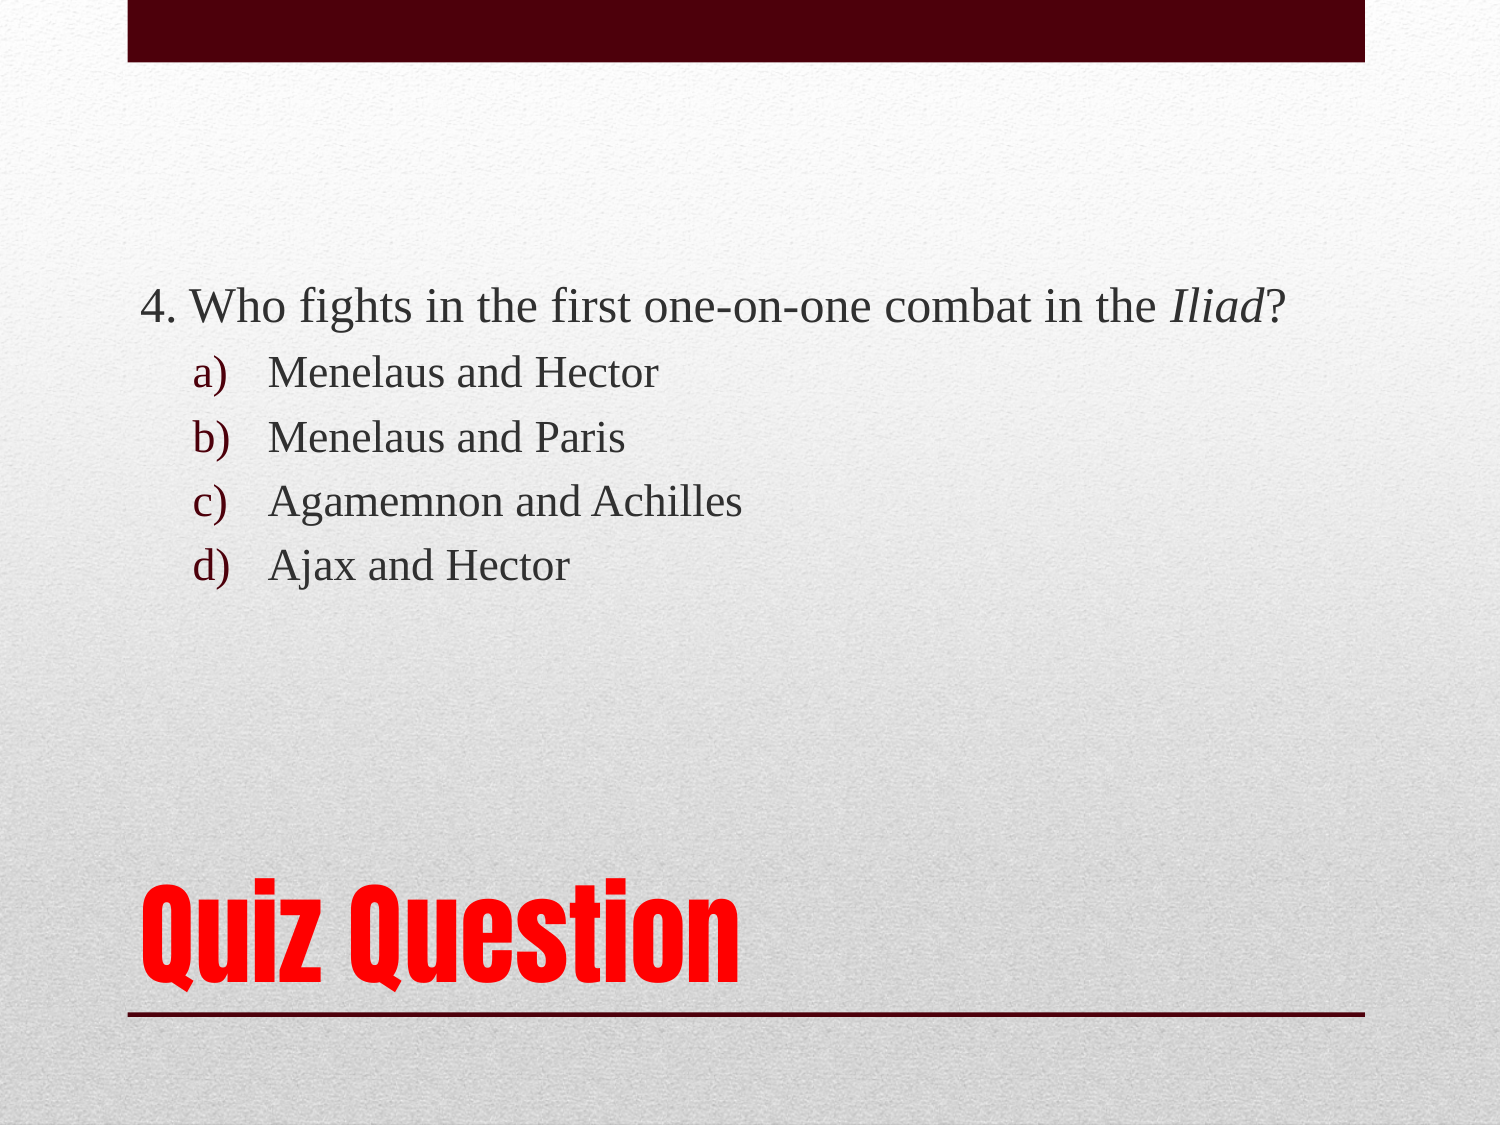

4. Who fights in the first one-on-one combat in the Iliad?
Menelaus and Hector
Menelaus and Paris
Agamemnon and Achilles
Ajax and Hector
# Quiz Question